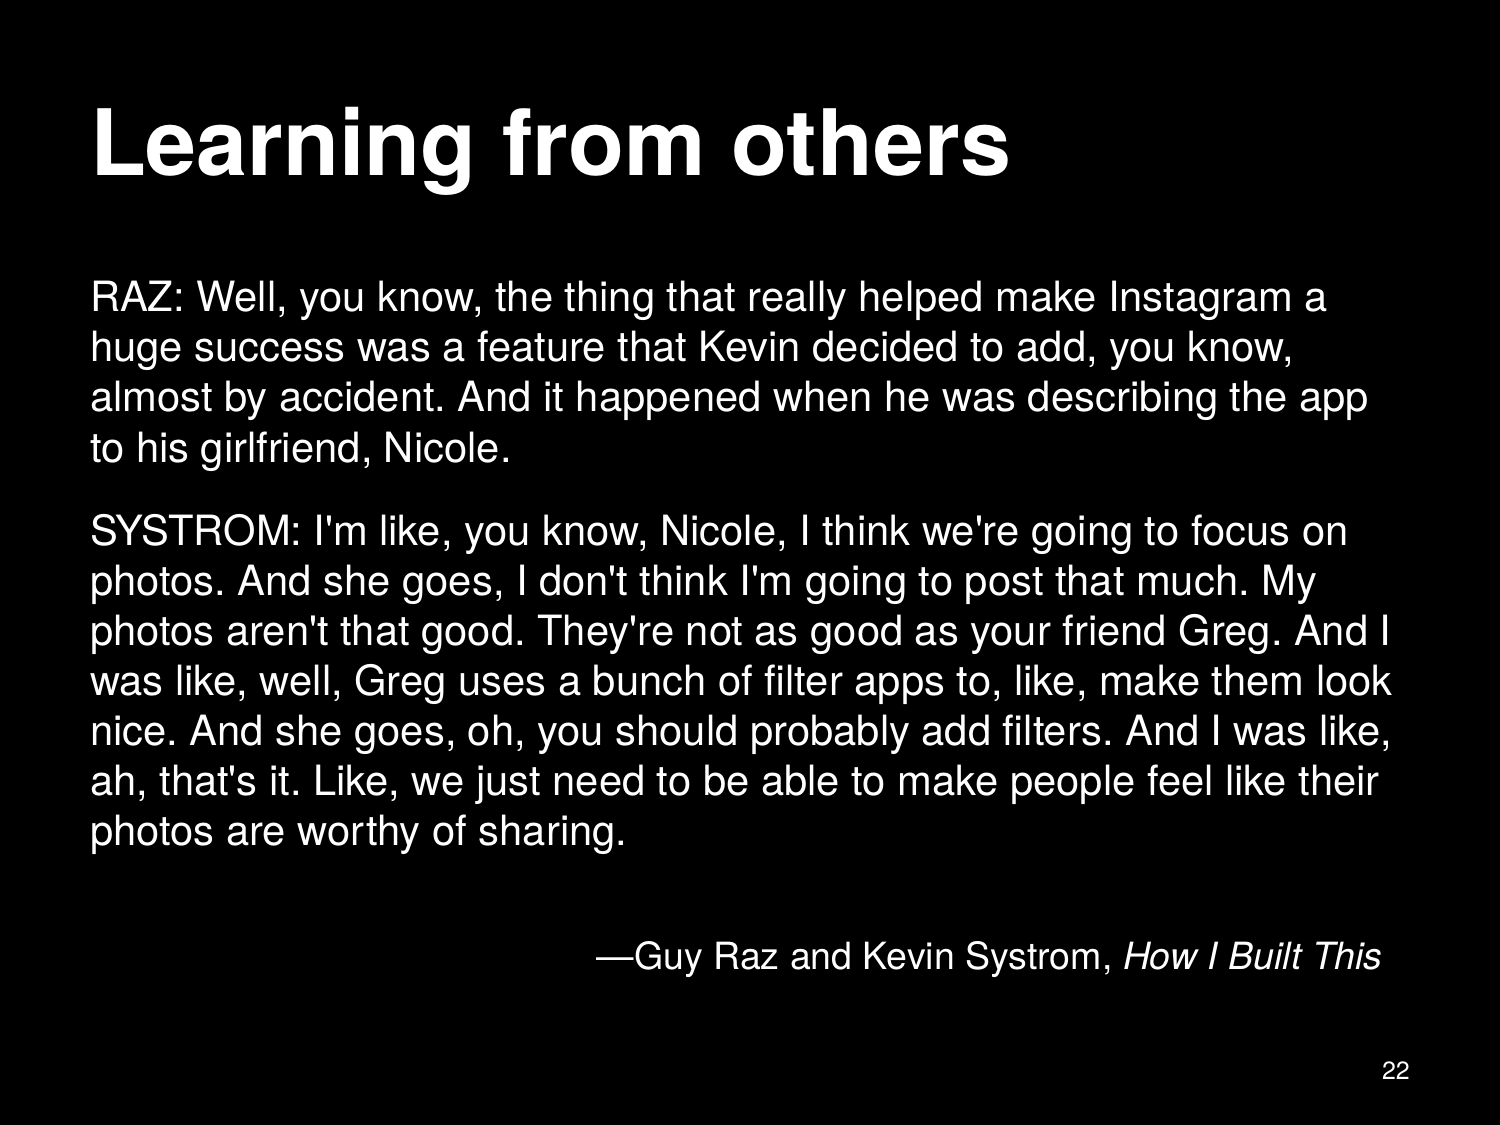

# Learning from others
RAZ: Well, you know, the thing that really helped make Instagram a huge success was a feature that Kevin decided to add, you know, almost by accident. And it happened when he was describing the app to his girlfriend, Nicole.
SYSTROM: I'm like, you know, Nicole, I think we're going to focus on photos. And she goes, I don't think I'm going to post that much. My photos aren't that good. They're not as good as your friend Greg. And I was like, well, Greg uses a bunch of filter apps to, like, make them look nice. And she goes, oh, you should probably add filters. And I was like, ah, that's it. Like, we just need to be able to make people feel like their photos are worthy of sharing.
—Guy Raz and Kevin Systrom, How I Built This
22